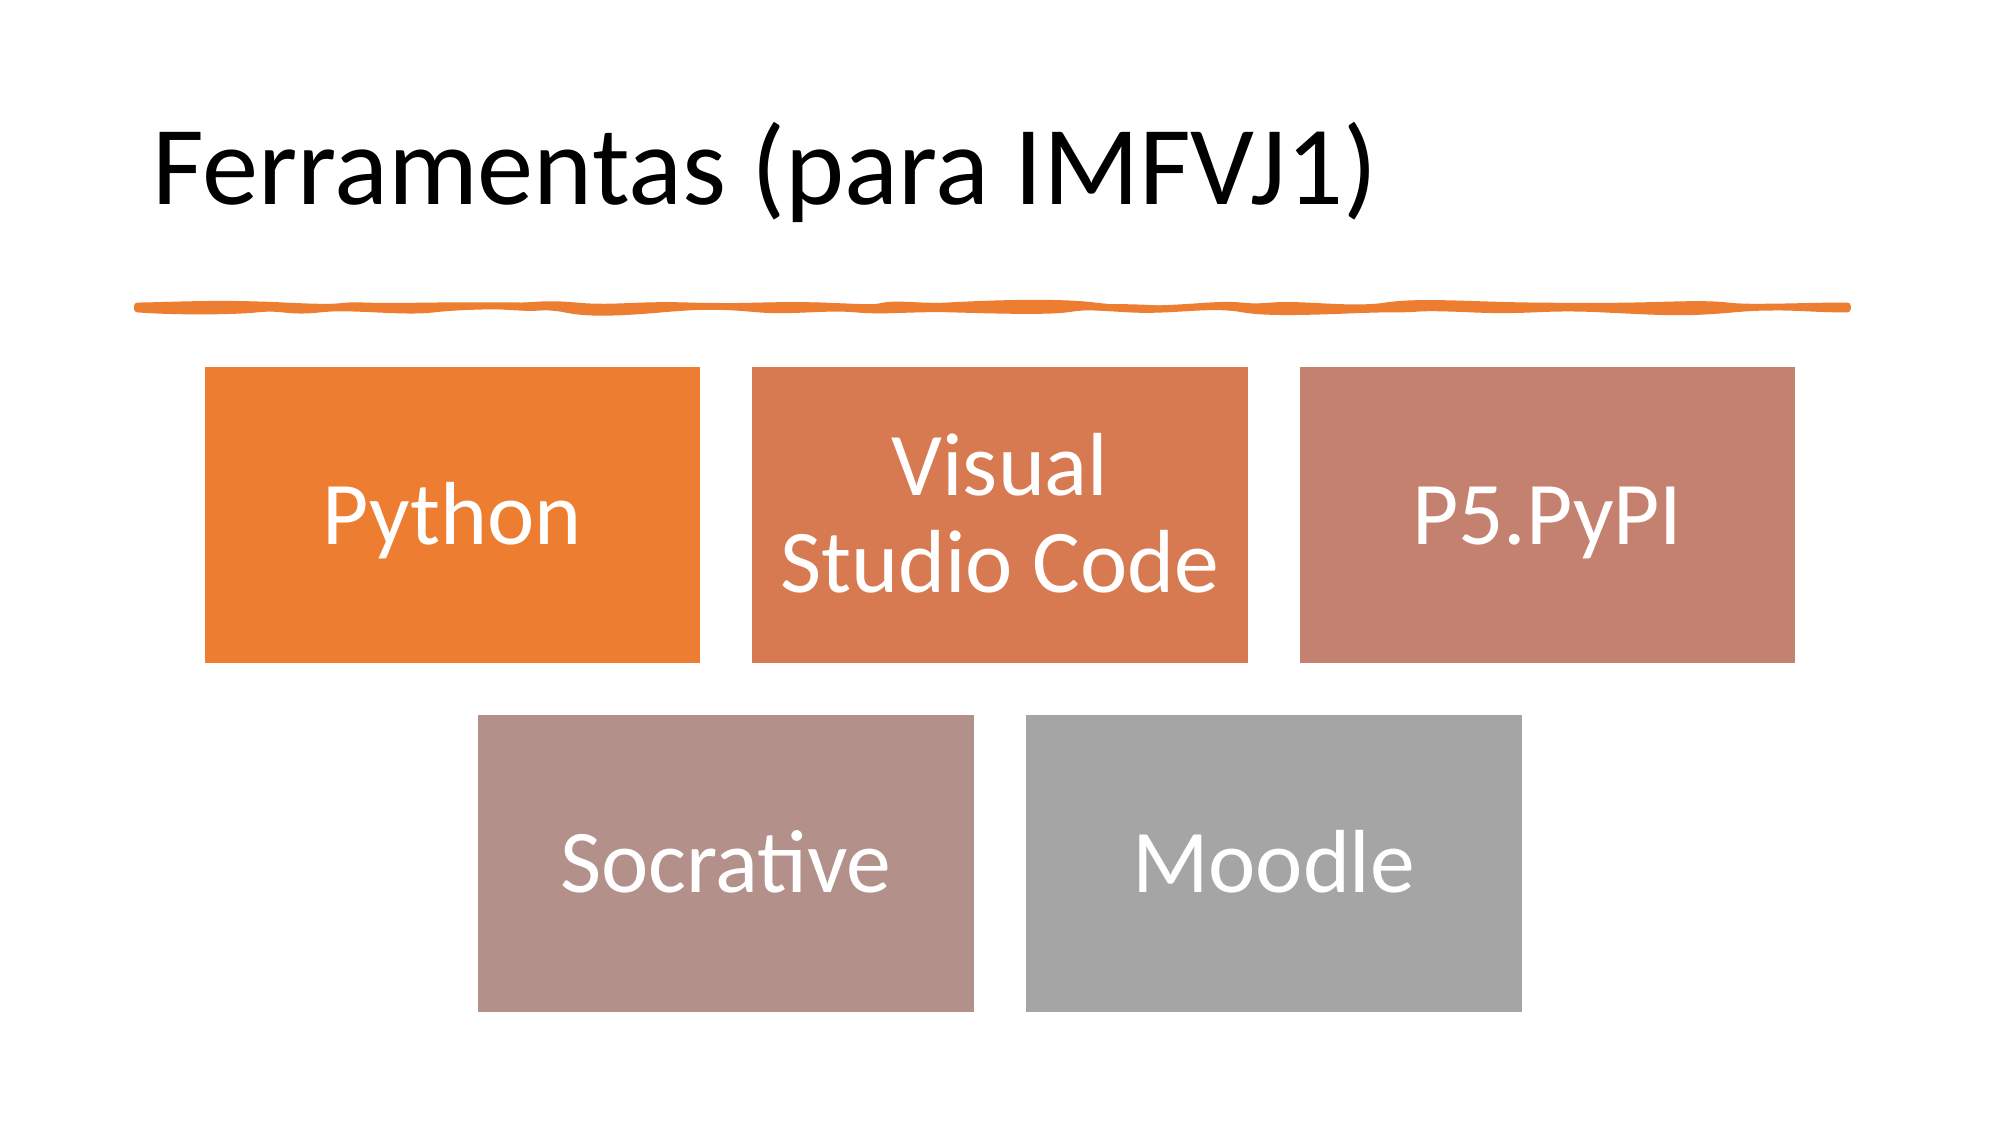

# Ferramentas (para IMFVJ1)

Python
Visual Studio Code
P5.PyPI
Socrative
Moodle